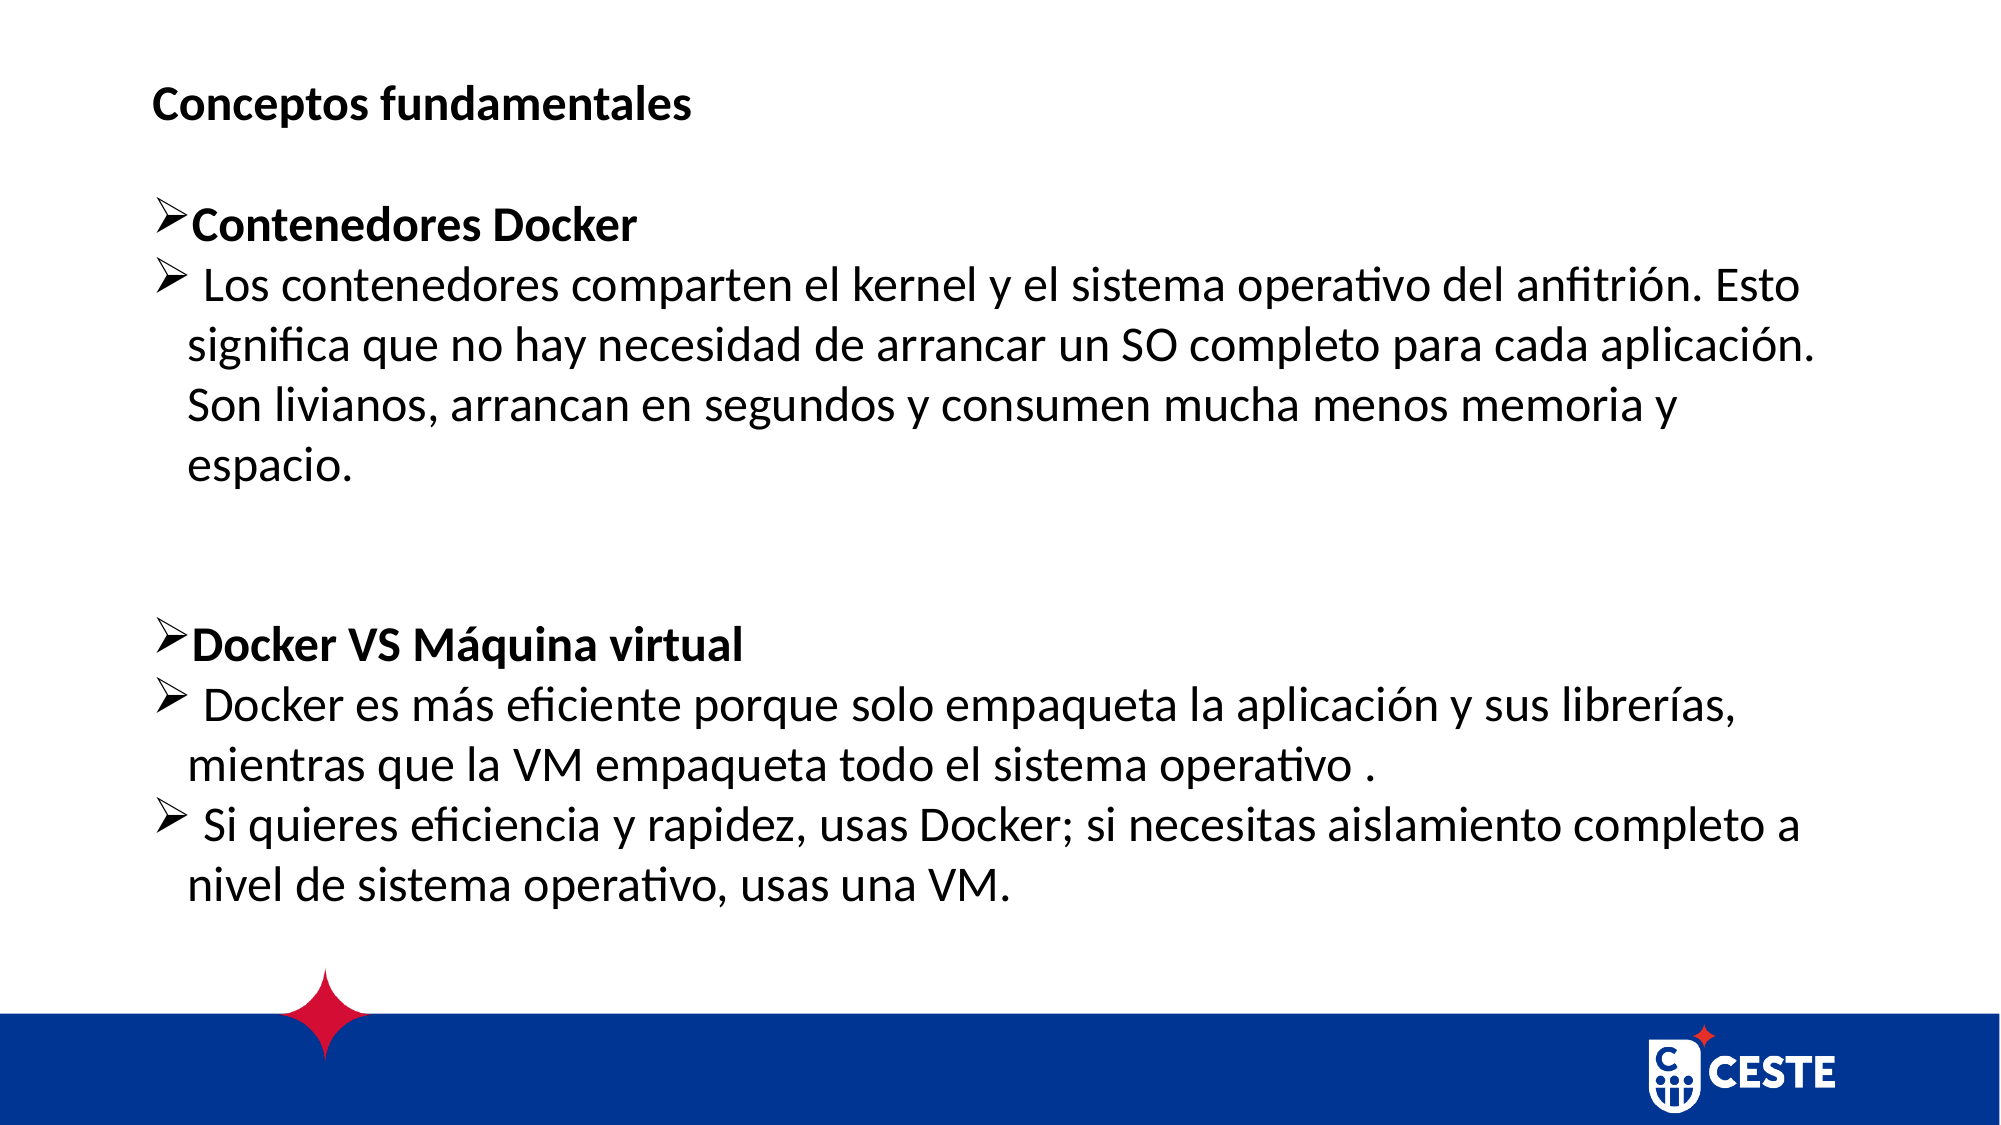

# Conceptos fundamentales
Contenedores Docker
 Los contenedores comparten el kernel y el sistema operativo del anfitrión. Esto significa que no hay necesidad de arrancar un SO completo para cada aplicación. Son livianos, arrancan en segundos y consumen mucha menos memoria y espacio.

Docker VS Máquina virtual
 Docker es más eficiente porque solo empaqueta la aplicación y sus librerías, mientras que la VM empaqueta todo el sistema operativo .
 Si quieres eficiencia y rapidez, usas Docker; si necesitas aislamiento completo a nivel de sistema operativo, usas una VM.